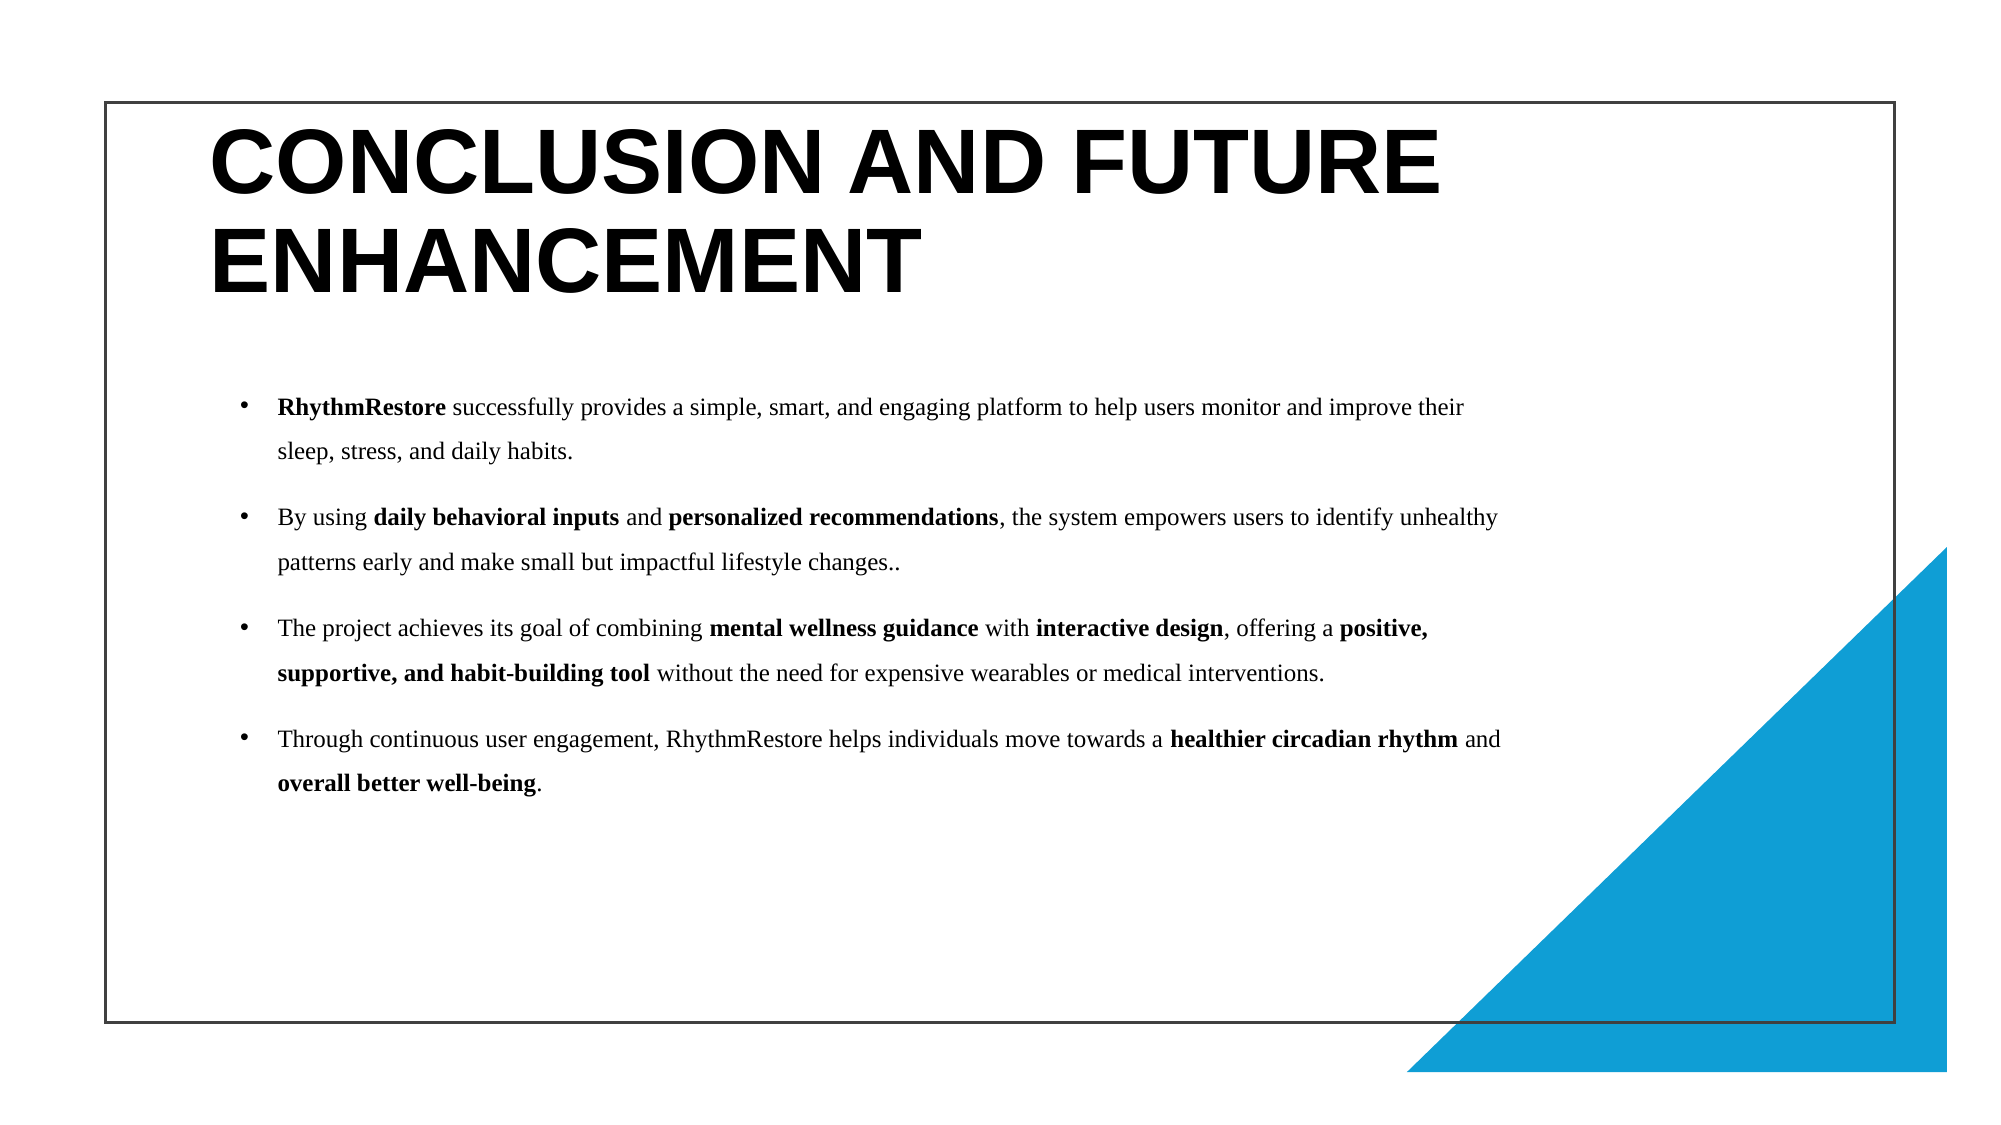

# CONCLUSION AND FUTURE ENHANCEMENT

RhythmRestore successfully provides a simple, smart, and engaging platform to help users monitor and improve their sleep, stress, and daily habits.
By using daily behavioral inputs and personalized recommendations, the system empowers users to identify unhealthy patterns early and make small but impactful lifestyle changes..
The project achieves its goal of combining mental wellness guidance with interactive design, offering a positive, supportive, and habit-building tool without the need for expensive wearables or medical interventions.
Through continuous user engagement, RhythmRestore helps individuals move towards a healthier circadian rhythm and overall better well-being.